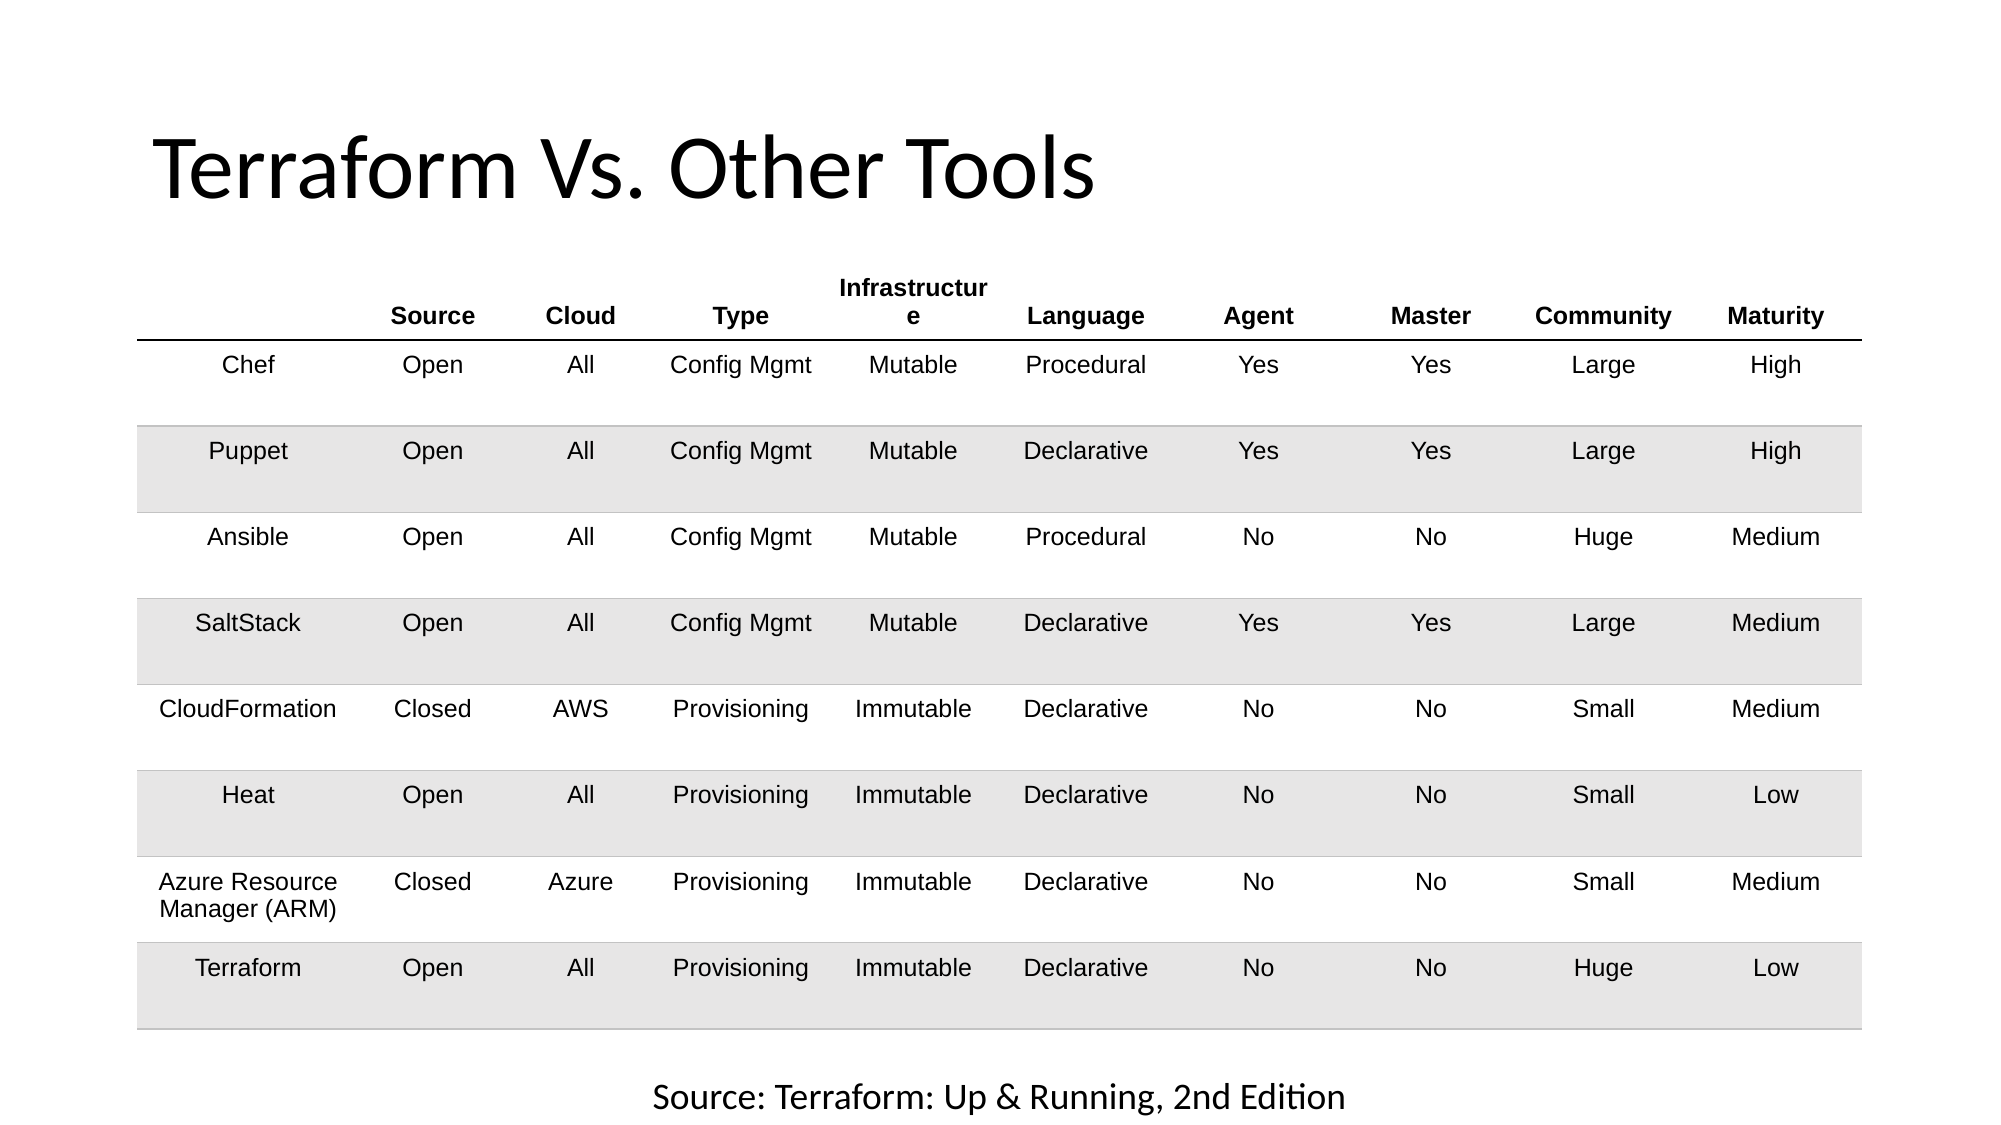

# Terraform Vs. Other Tools
|  | Source | Cloud | Type | Infrastructure | Language | Agent | Master | Community | Maturity |
| --- | --- | --- | --- | --- | --- | --- | --- | --- | --- |
| Chef | Open | All | Config Mgmt | Mutable | Procedural | Yes | Yes | Large | High |
| Puppet | Open | All | Config Mgmt | Mutable | Declarative | Yes | Yes | Large | High |
| Ansible | Open | All | Config Mgmt | Mutable | Procedural | No | No | Huge | Medium |
| SaltStack | Open | All | Config Mgmt | Mutable | Declarative | Yes | Yes | Large | Medium |
| CloudFormation | Closed | AWS | Provisioning | Immutable | Declarative | No | No | Small | Medium |
| Heat | Open | All | Provisioning | Immutable | Declarative | No | No | Small | Low |
| Azure Resource Manager (ARM) | Closed | Azure | Provisioning | Immutable | Declarative | No | No | Small | Medium |
| Terraform | Open | All | Provisioning | Immutable | Declarative | No | No | Huge | Low |
Source: Terraform: Up & Running, 2nd Edition